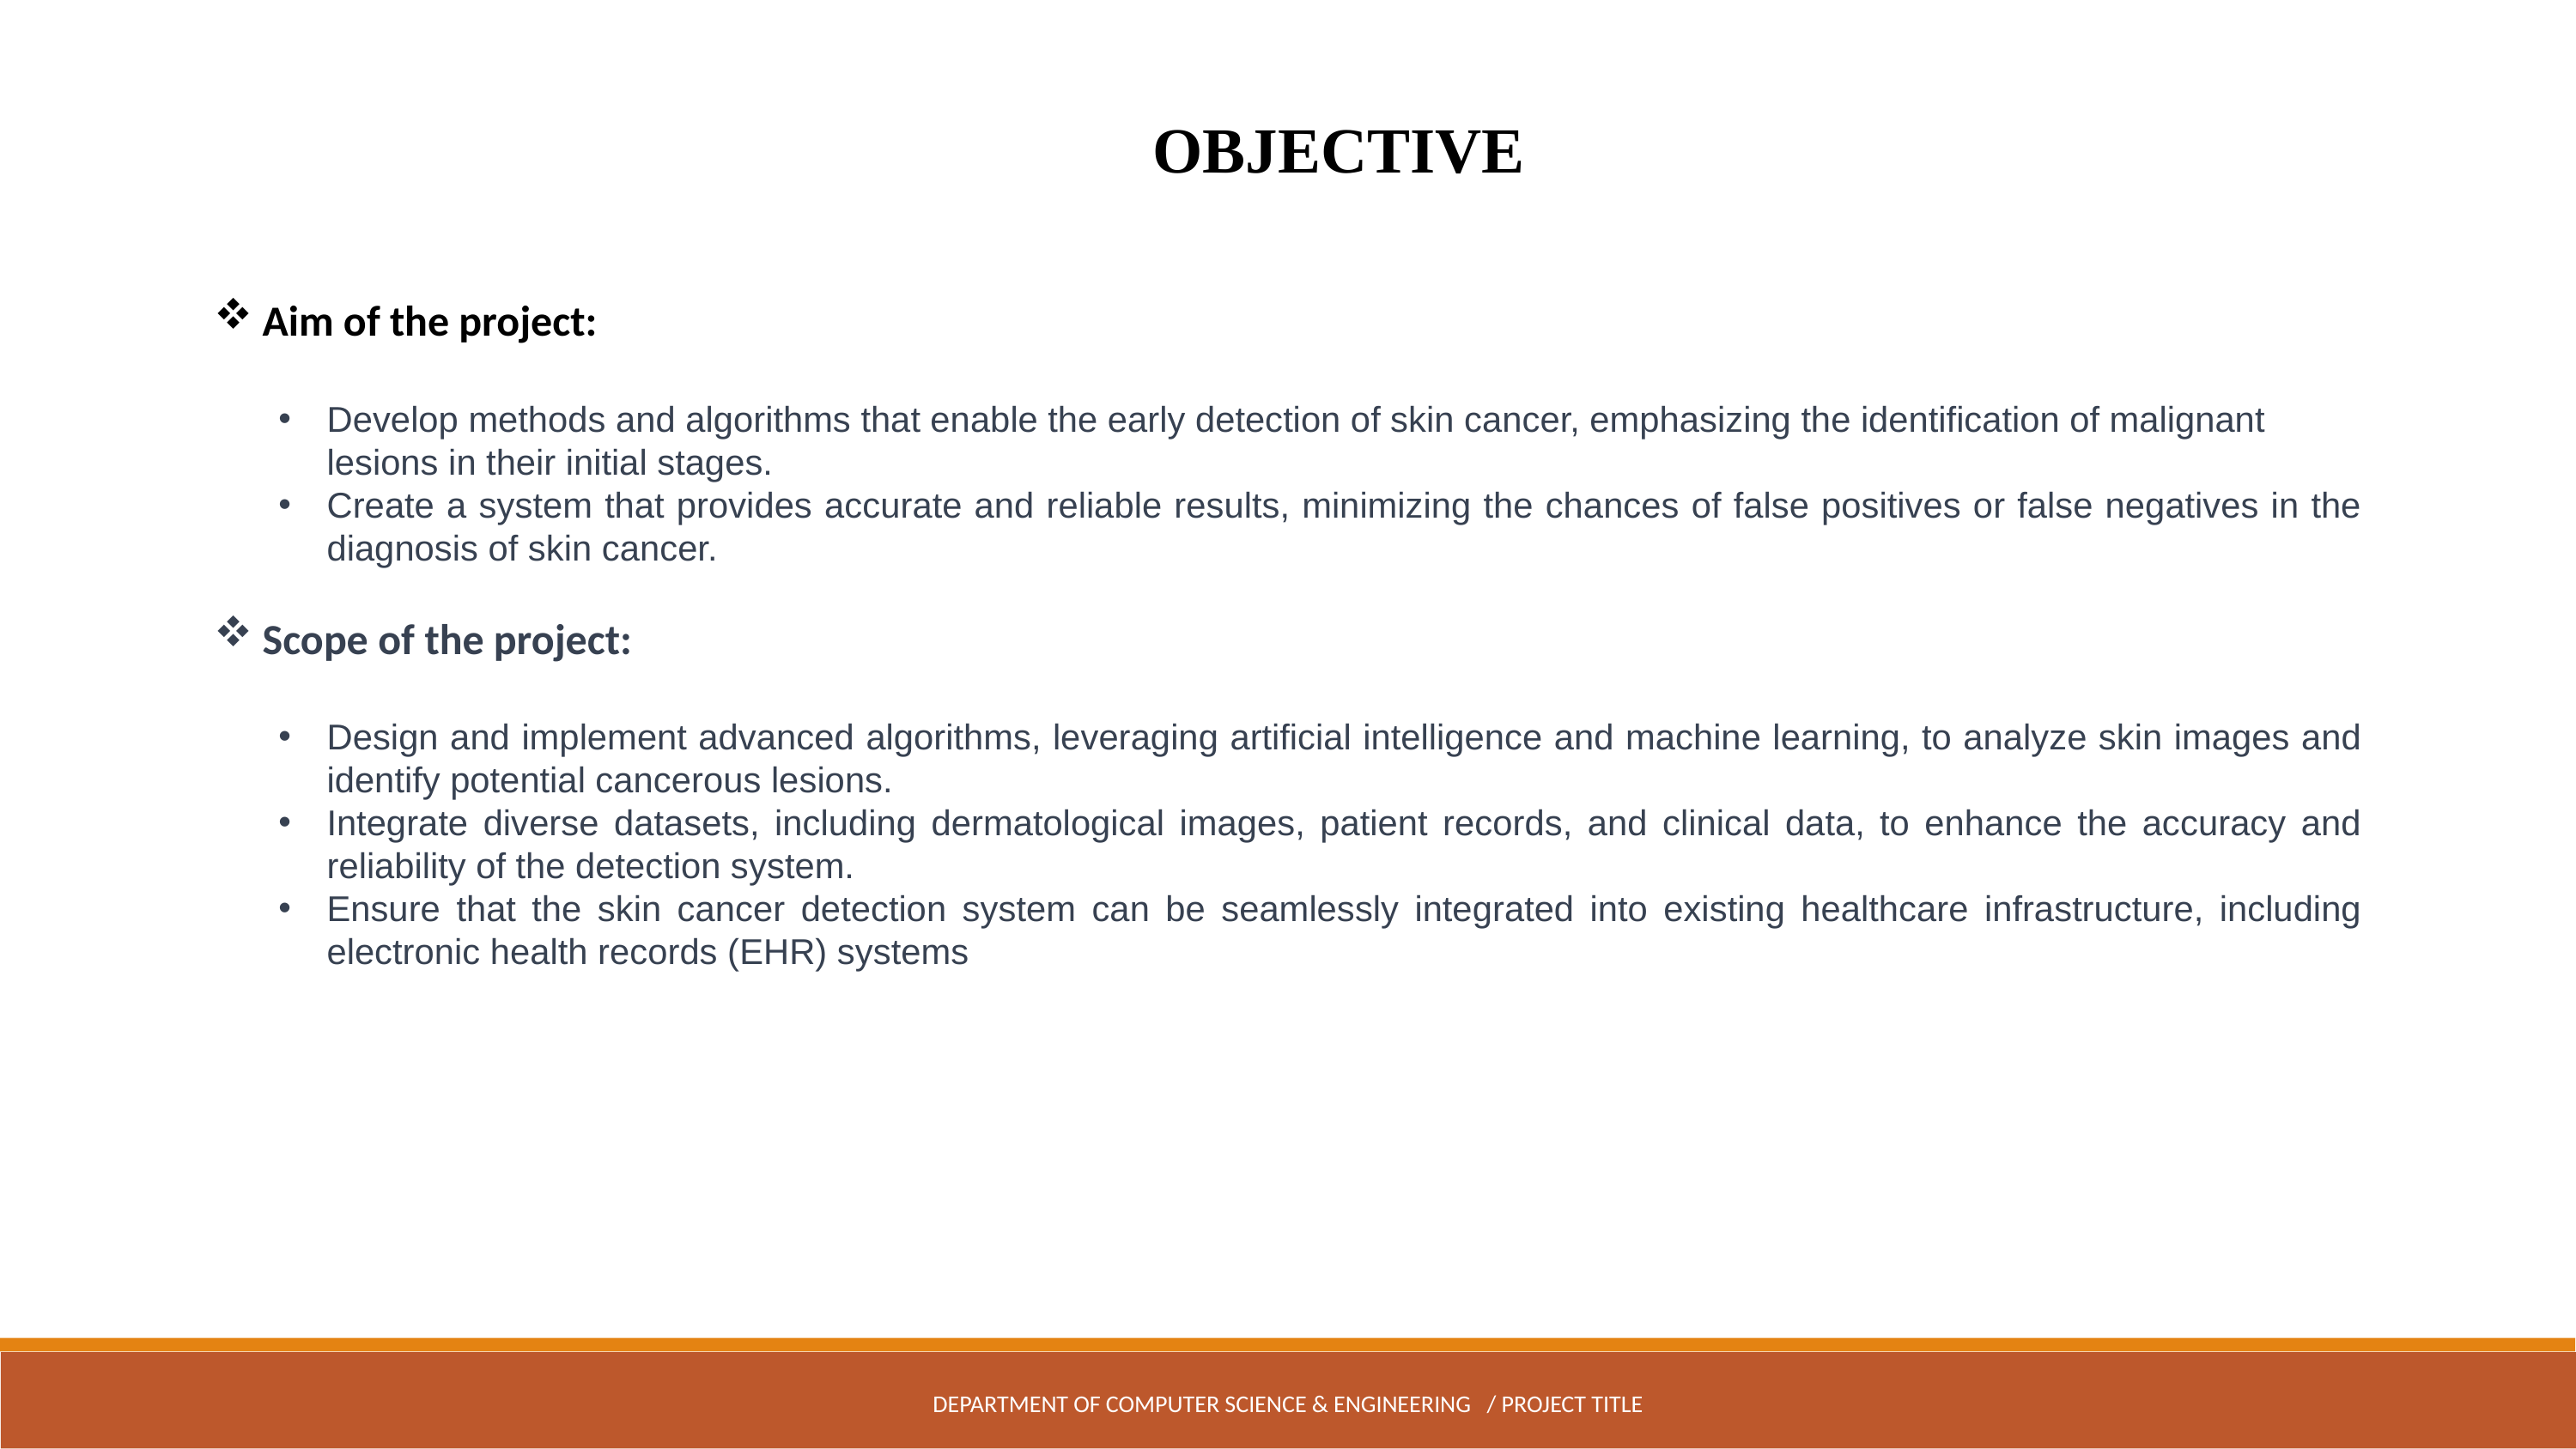

OBJECTIVE

Aim of the project:

Develop methods and algorithms that enable the early detection of skin cancer, emphasizing the identification of malignant lesions in their initial stages.
Create a system that provides accurate and reliable results, minimizing the chances of false positives or false negatives in the diagnosis of skin cancer.

Scope of the project:

Design and implement advanced algorithms, leveraging artificial intelligence and machine learning, to analyze skin images and identify potential cancerous lesions.
Integrate diverse datasets, including dermatological images, patient records, and clinical data, to enhance the accuracy and reliability of the detection system.
Ensure that the skin cancer detection system can be seamlessly integrated into existing healthcare infrastructure, including electronic health records (EHR) systems

DEPARTMENT OF COMPUTER SCIENCE & ENGINEERING   / PROJECT TITLE
4